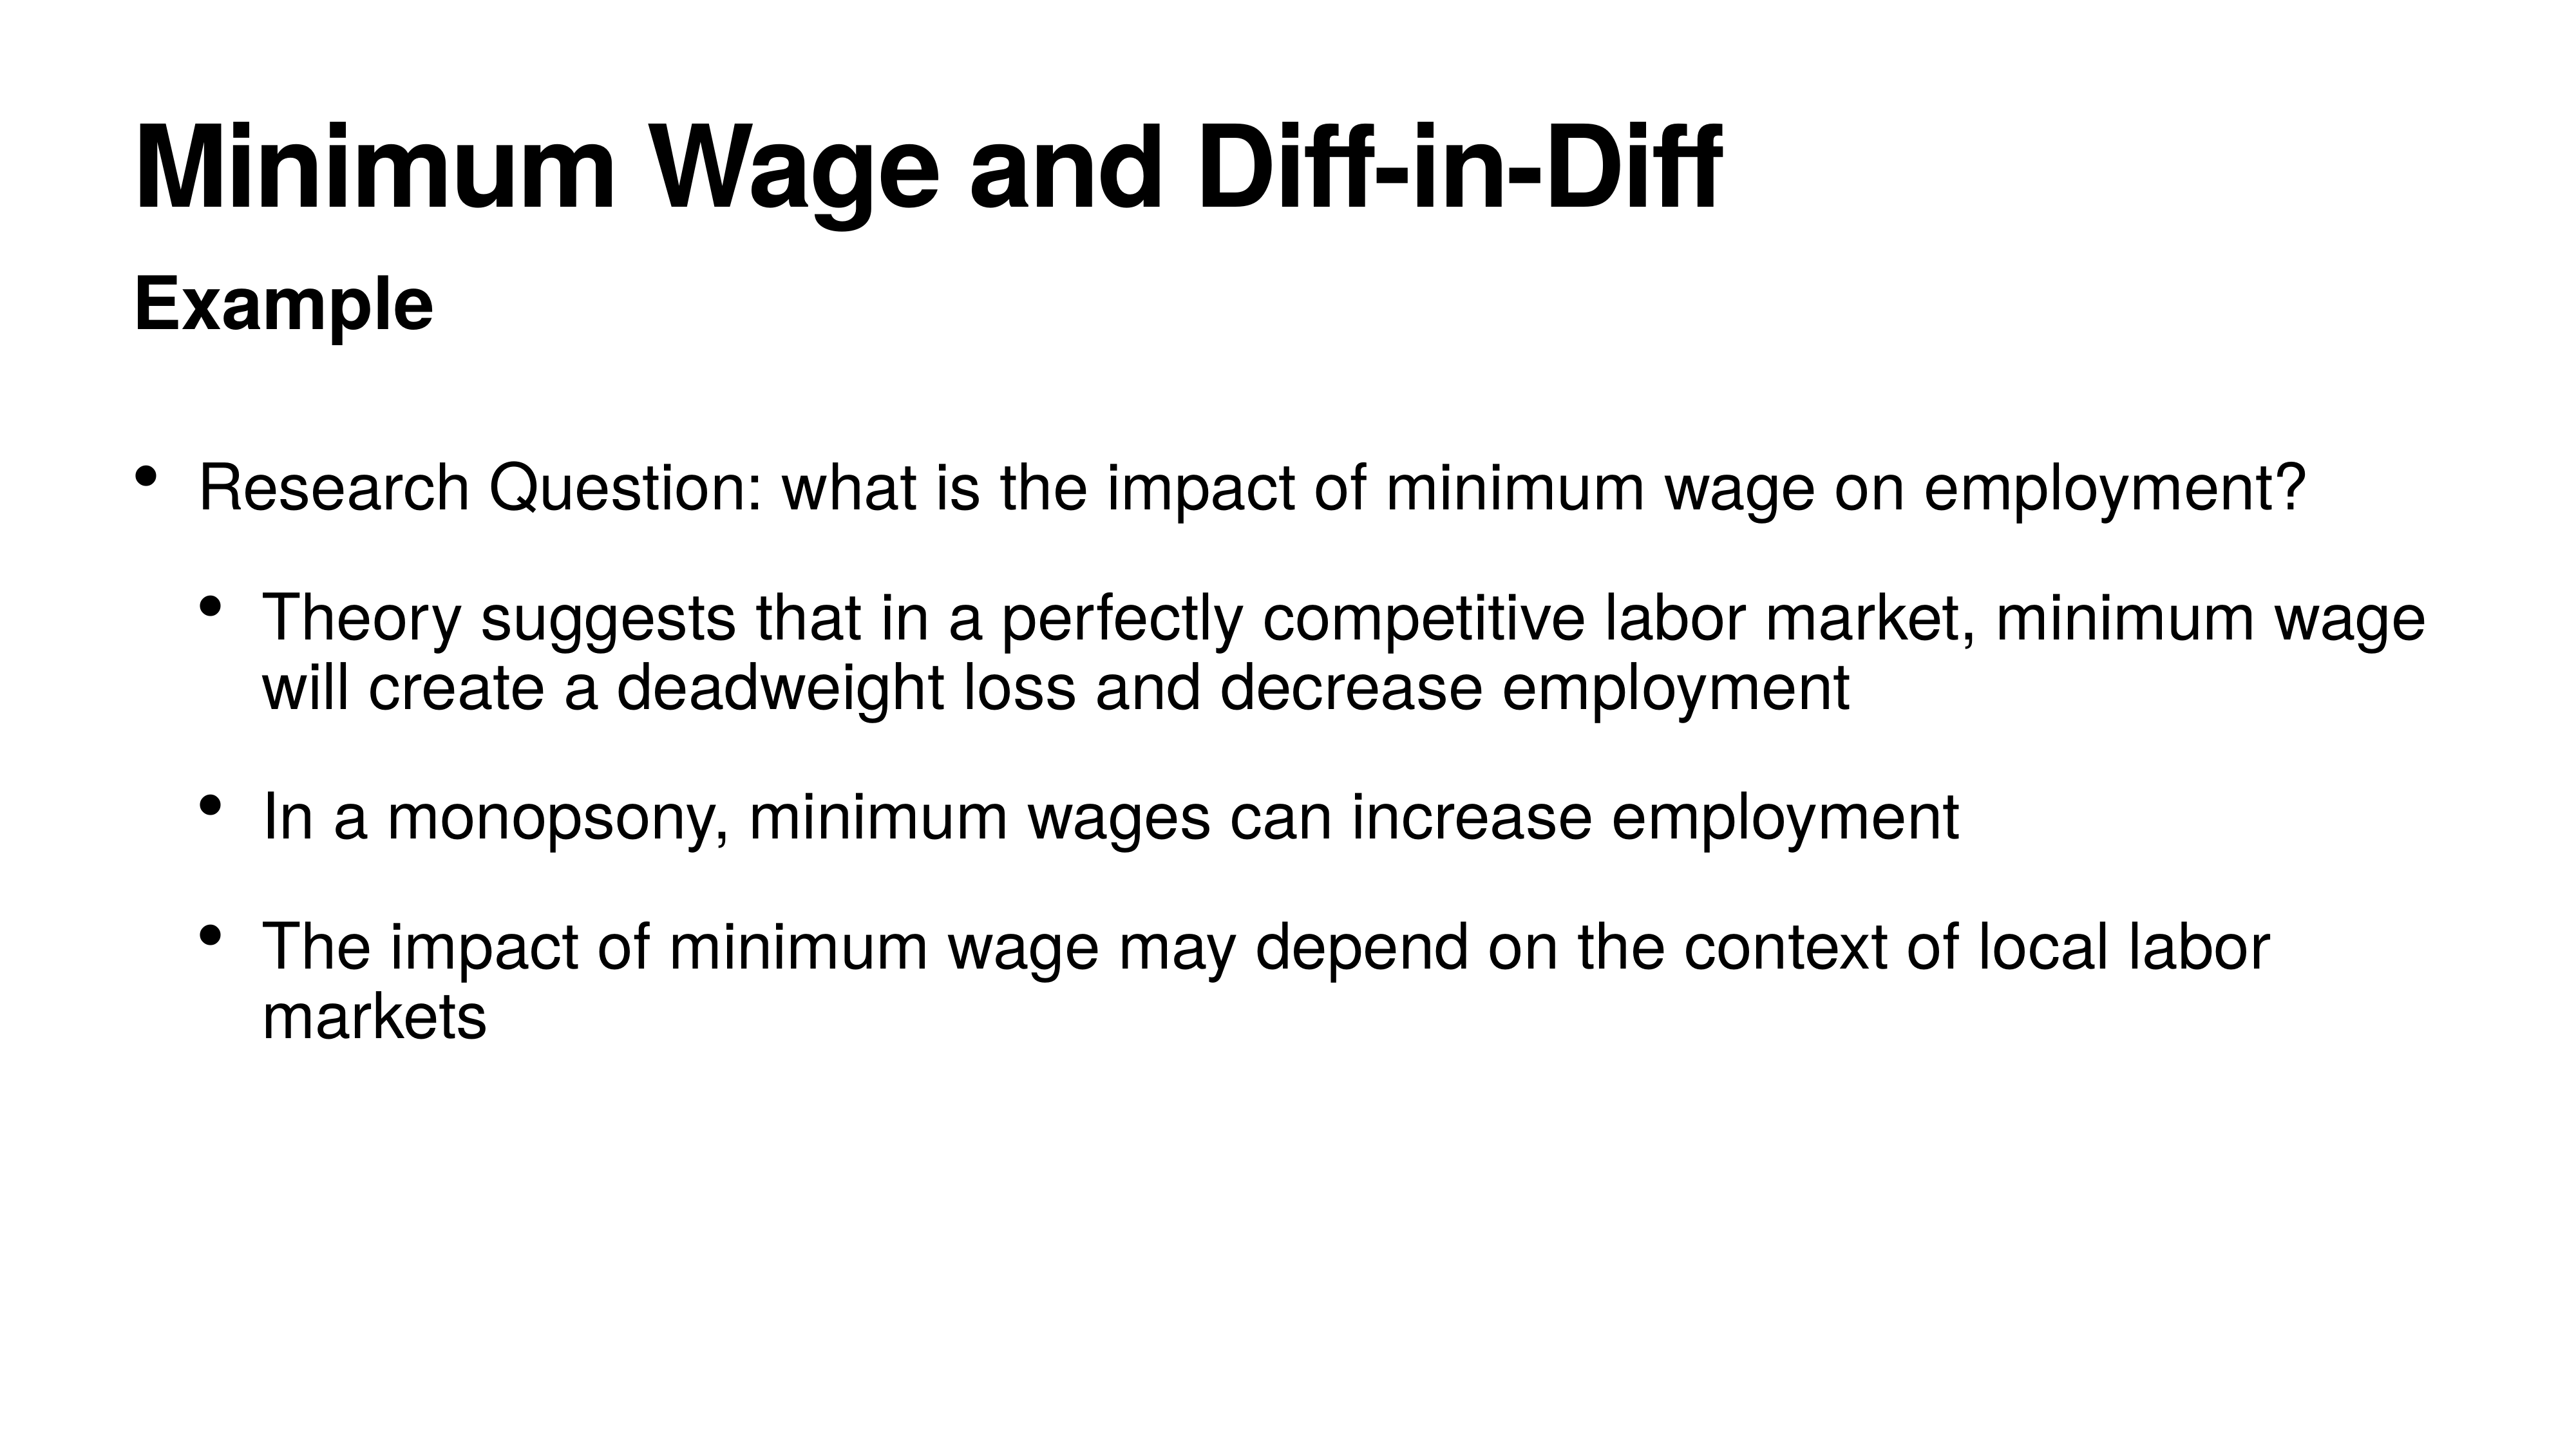

# Minimum Wage and Diff-in-Diff
Example
Research Question: what is the impact of minimum wage on employment?
Theory suggests that in a perfectly competitive labor market, minimum wage will create a deadweight loss and decrease employment
In a monopsony, minimum wages can increase employment
The impact of minimum wage may depend on the context of local labor markets